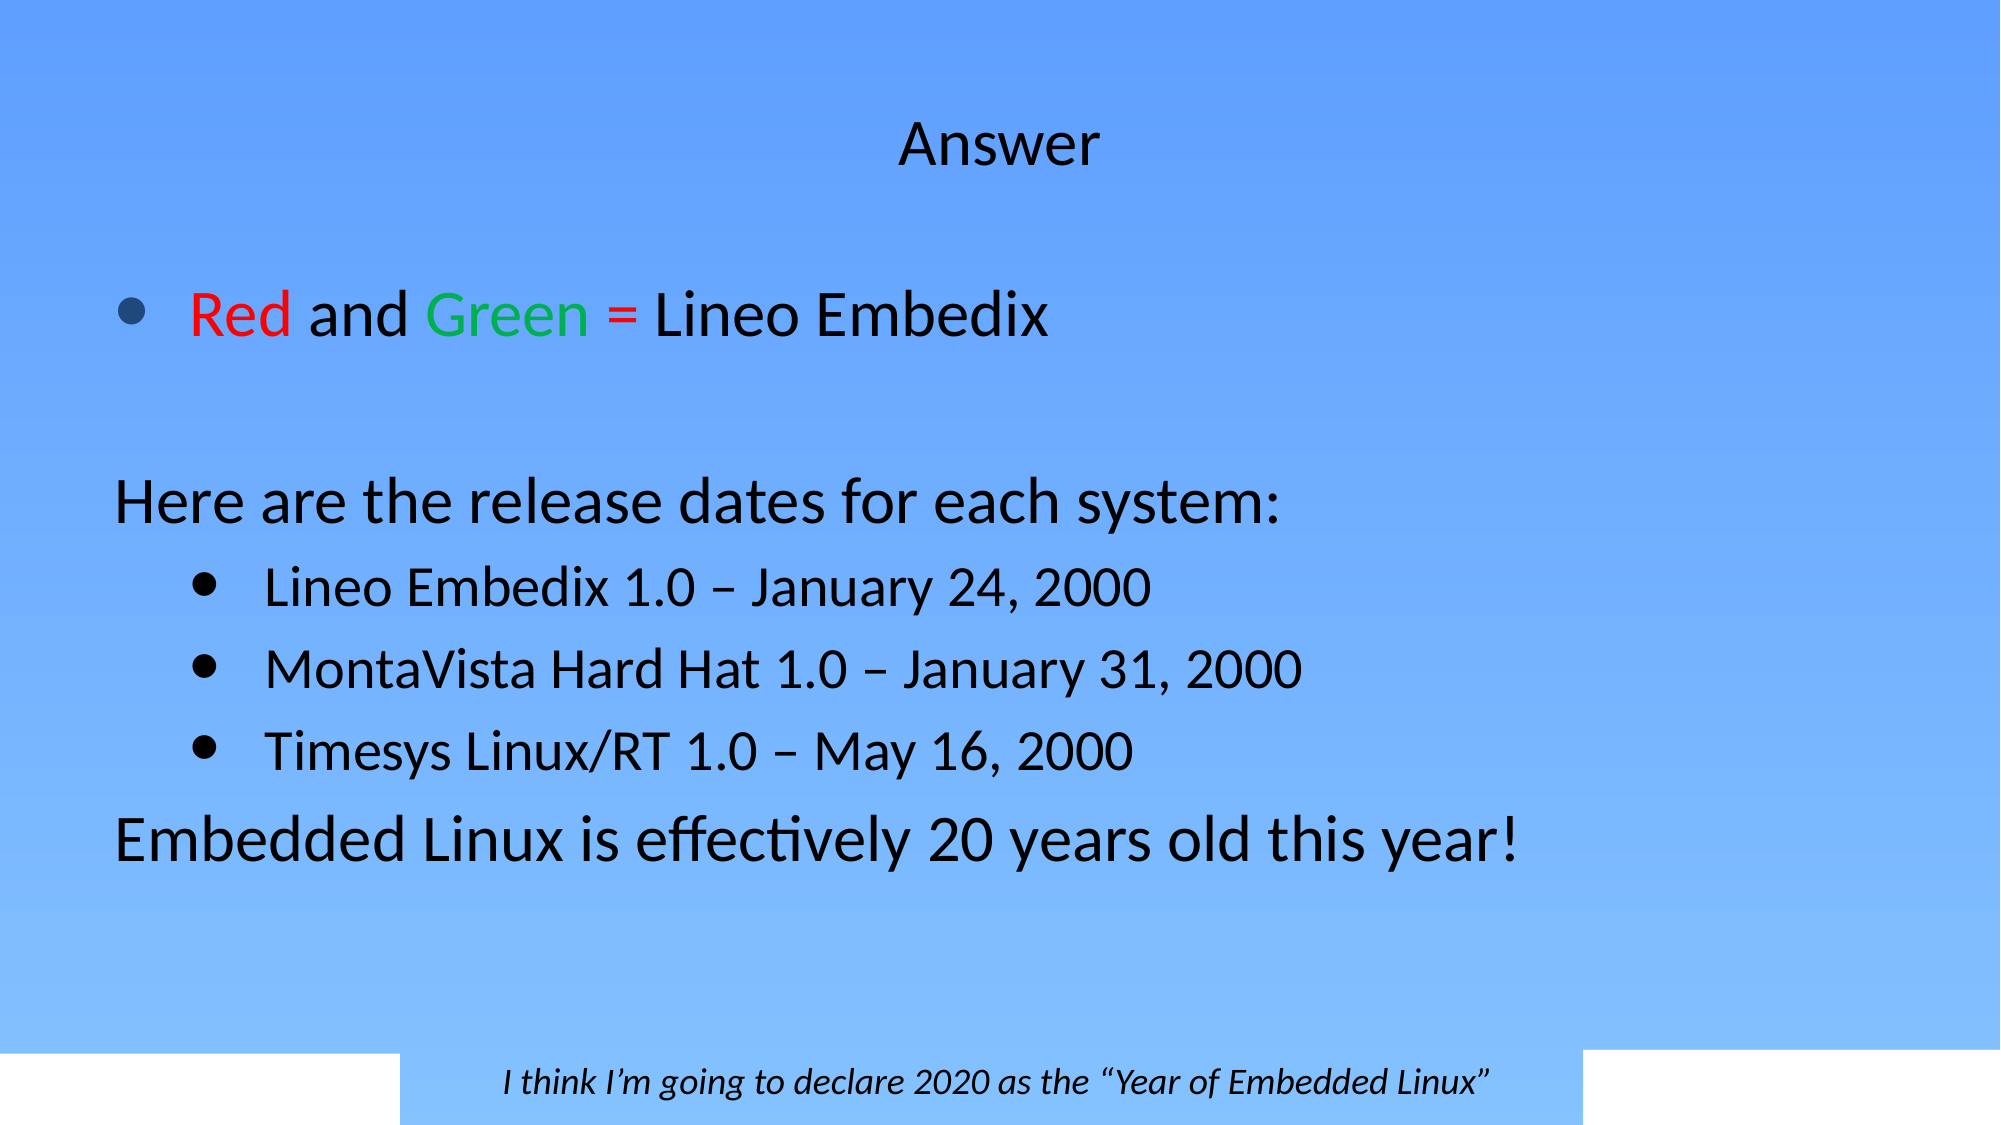

# Answer
Red and Green = Lineo Embedix

Here are the release dates for each system:
Lineo Embedix 1.0 – January 24, 2000
MontaVista Hard Hat 1.0 – January 31, 2000
Timesys Linux/RT 1.0 – May 16, 2000
Embedded Linux is effectively 20 years old this year!
I think I’m going to declare 2020 as the “Year of Embedded Linux”